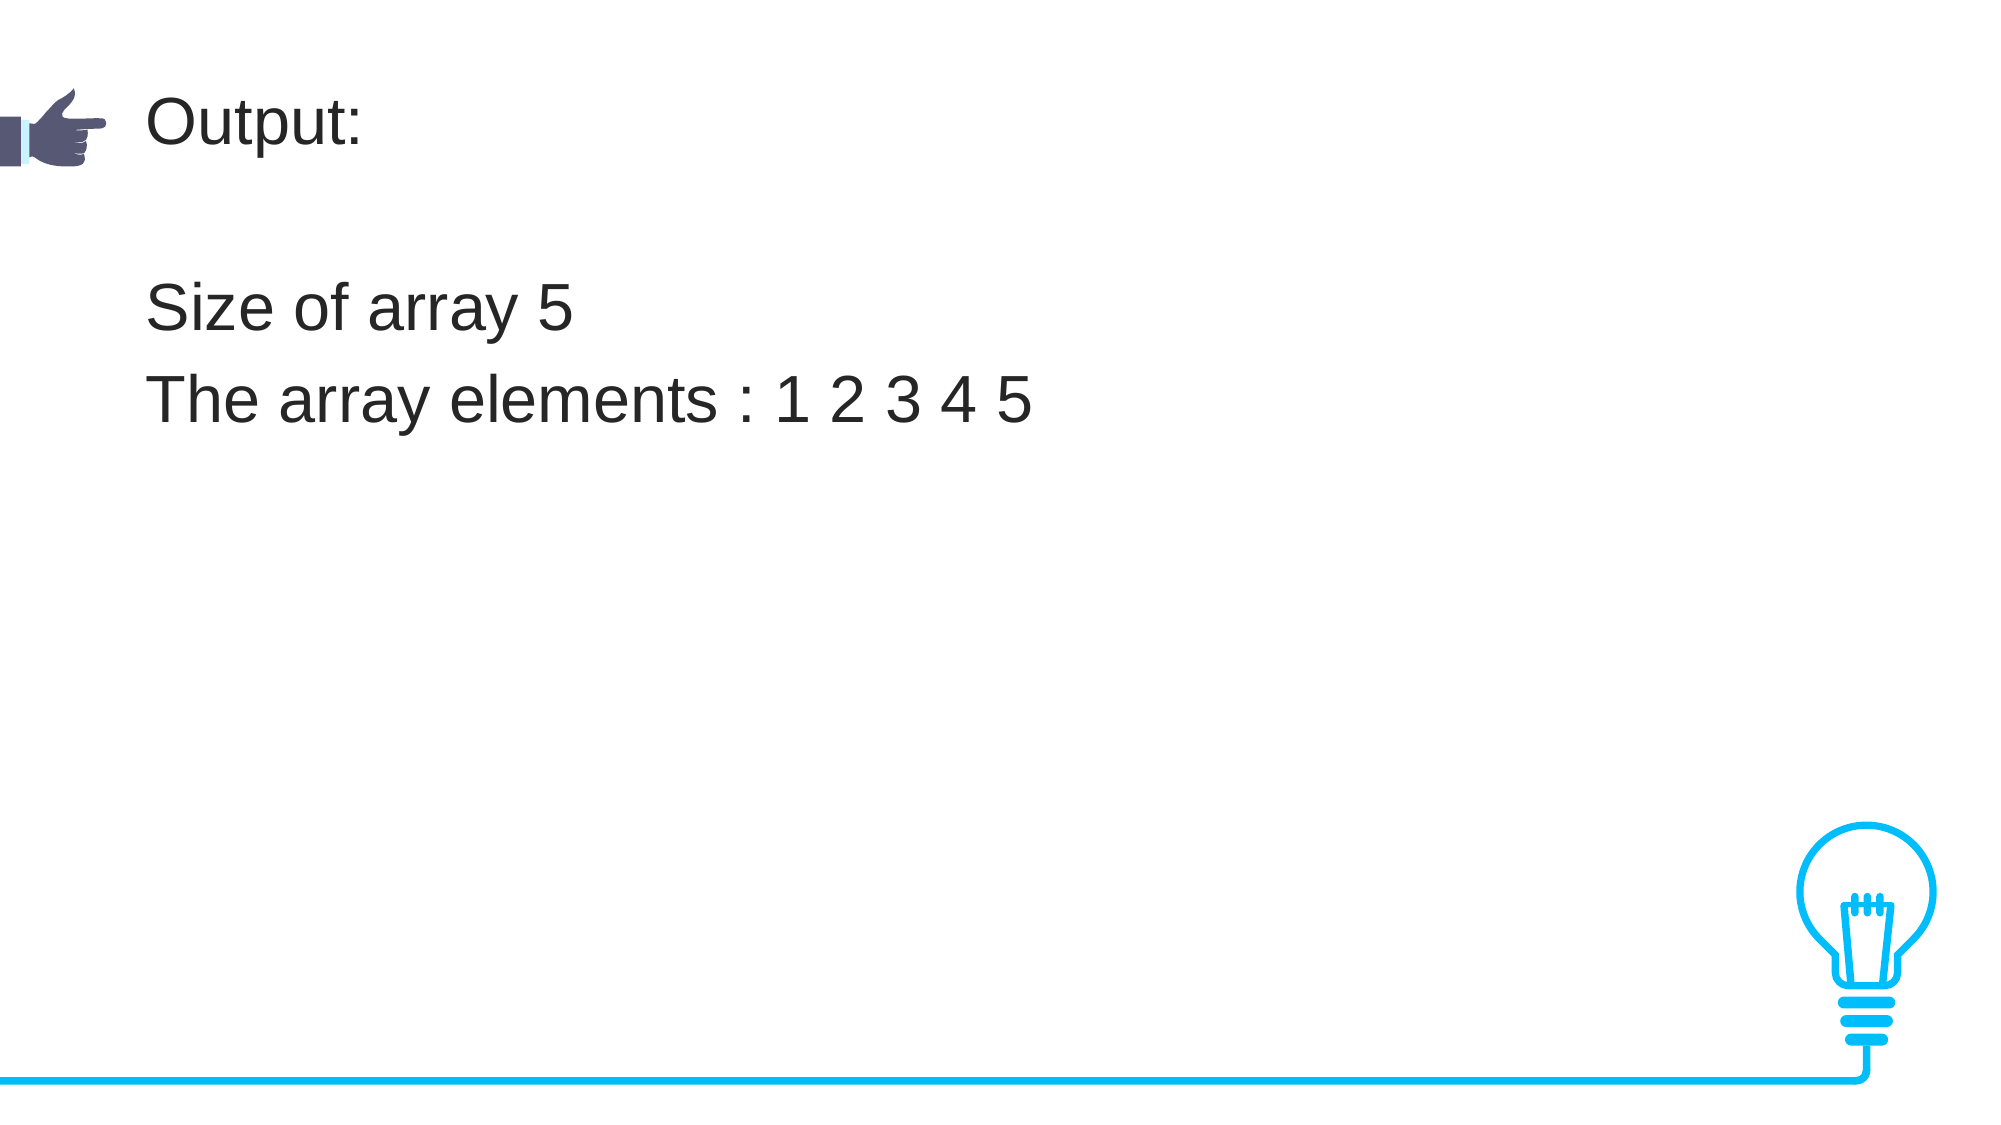

Output:

Size of array 5
The array elements : 1 2 3 4 5